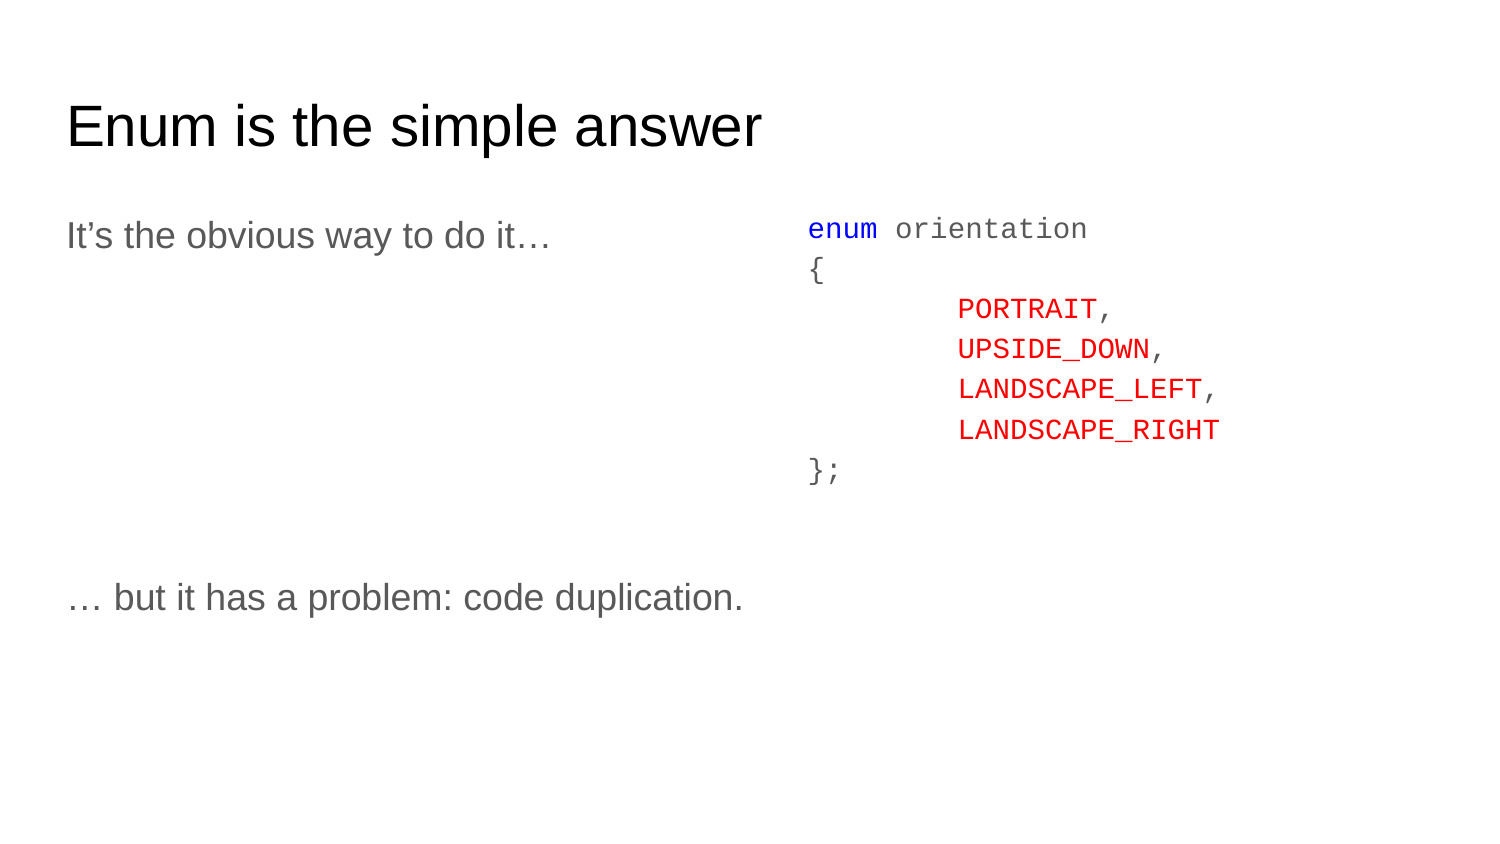

# Enum is the simple answer
It’s the obvious way to do it…
… but it has a problem: code duplication.
enum orientation
{
	PORTRAIT,
	UPSIDE_DOWN,
	LANDSCAPE_LEFT,
	LANDSCAPE_RIGHT
};